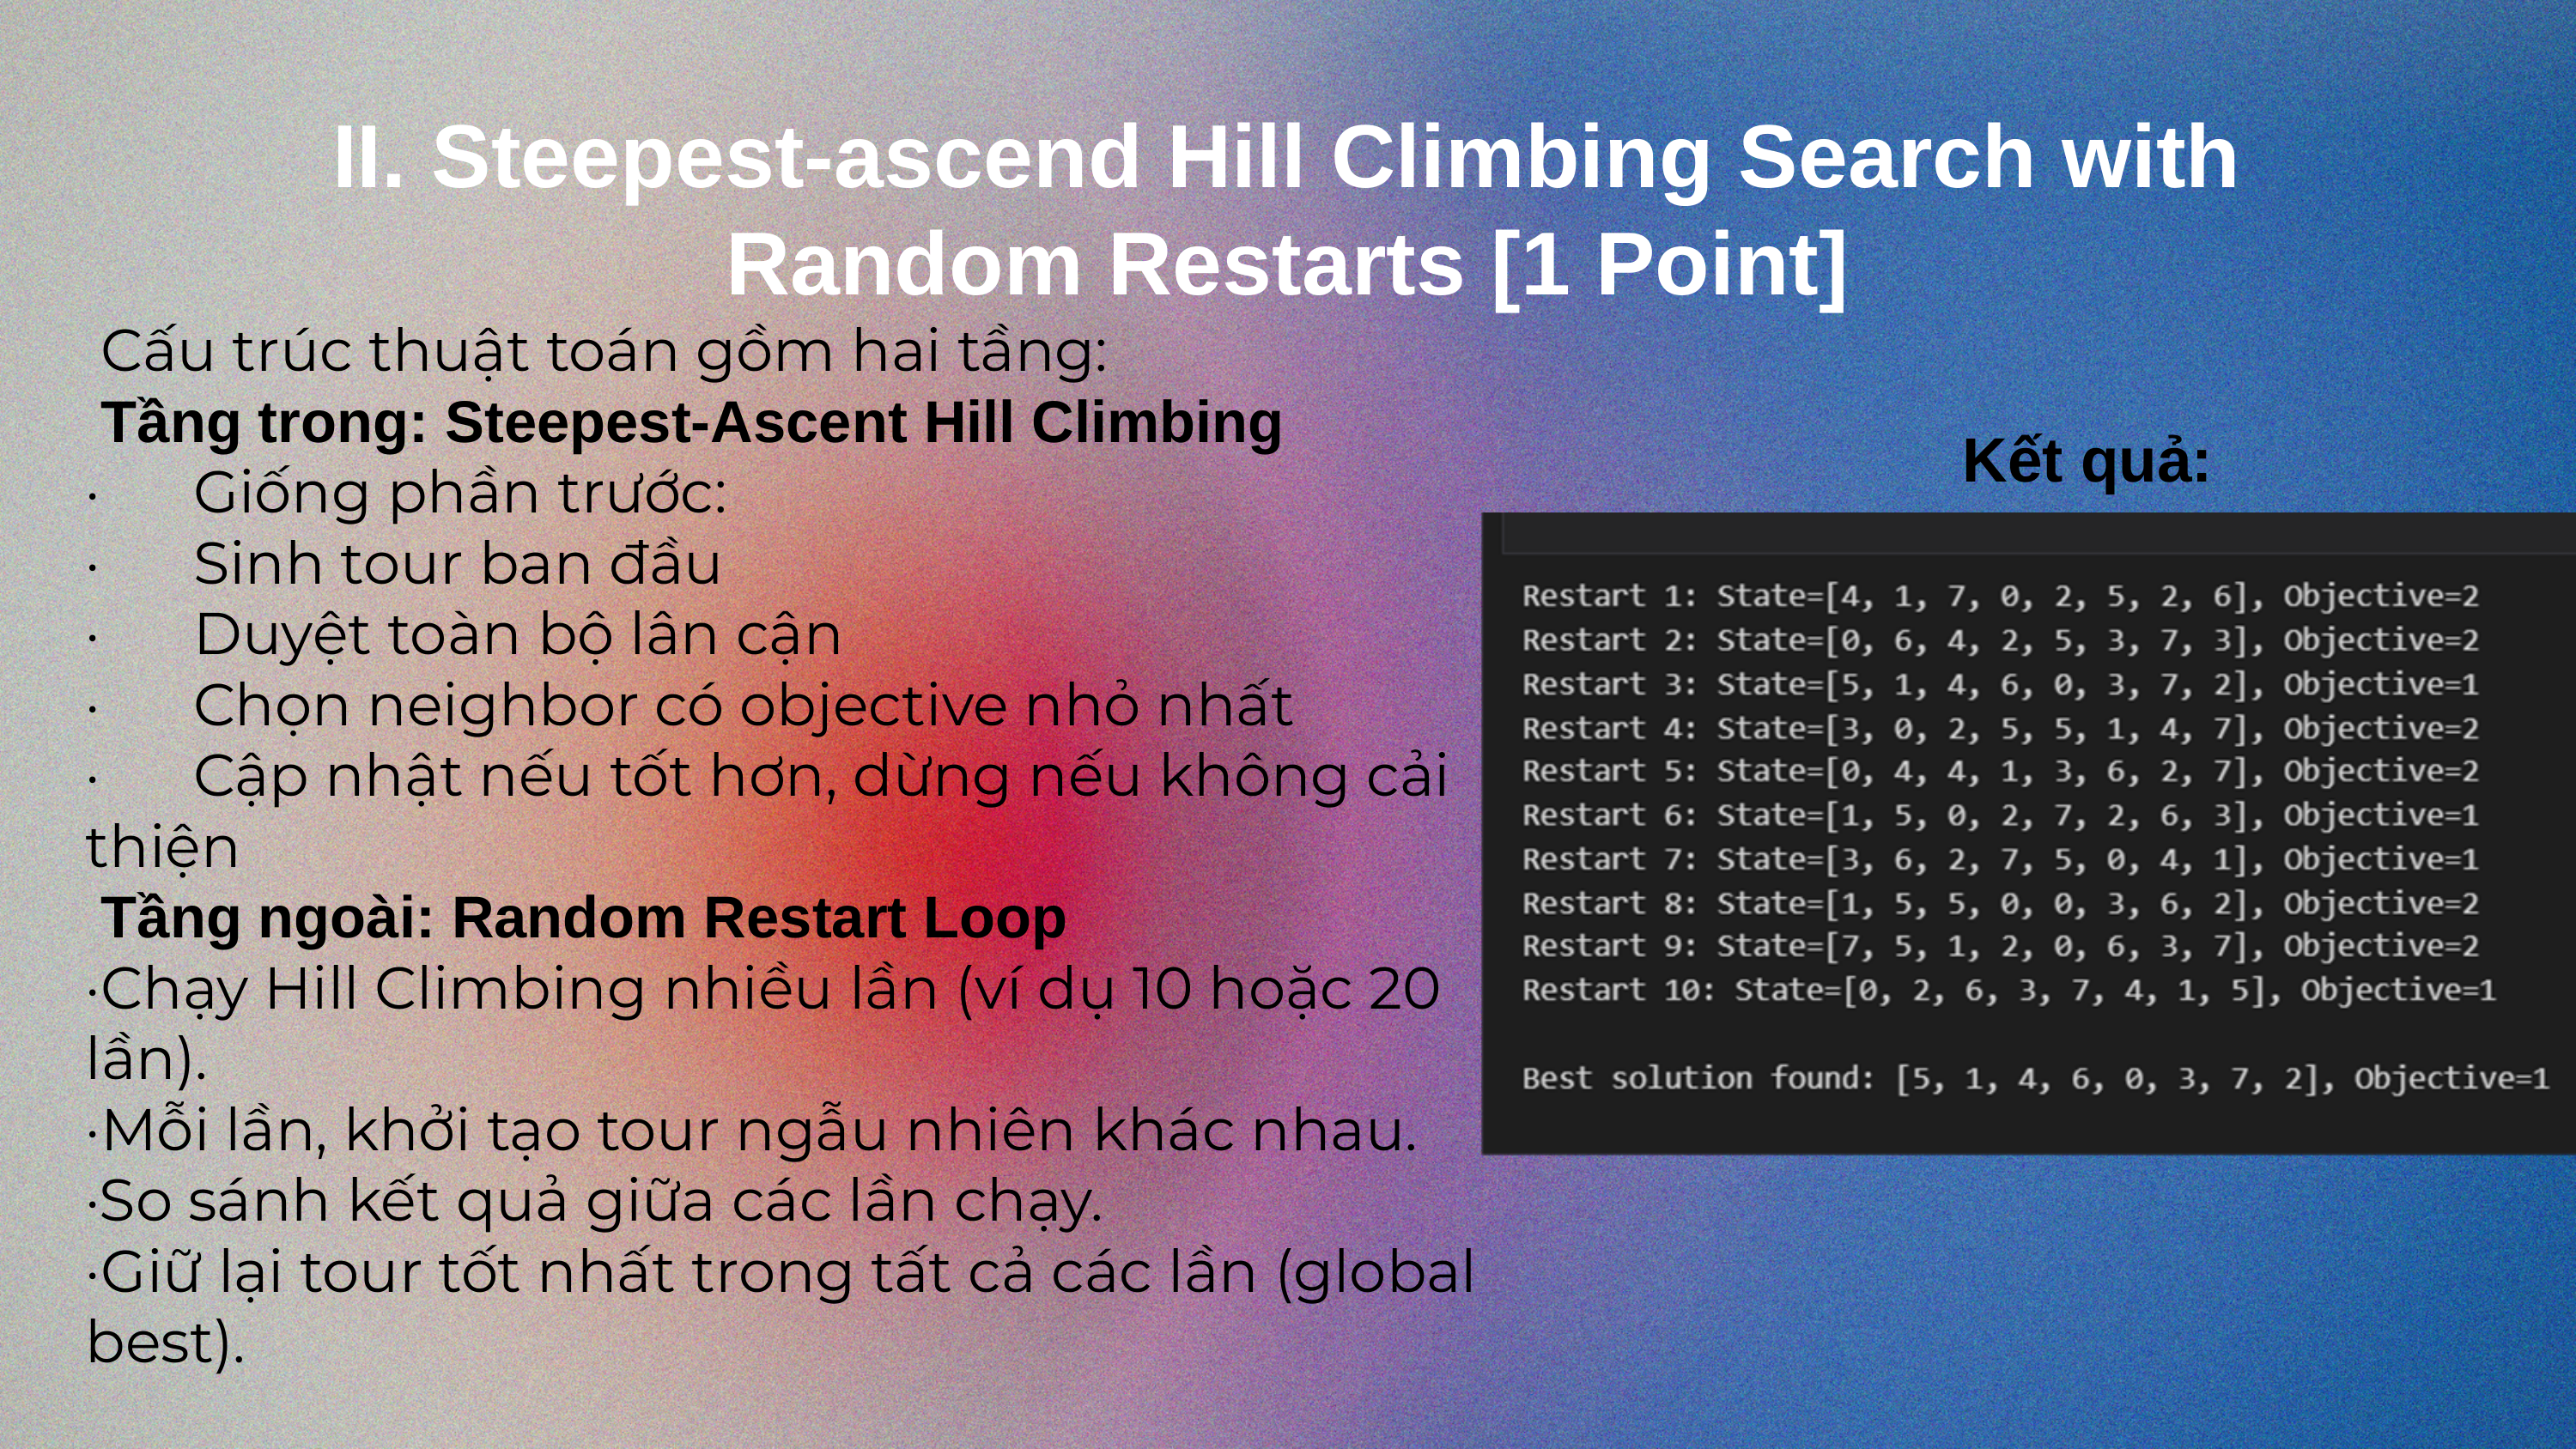

II. Steepest-ascend Hill Climbing Search with Random Restarts [1 Point]
 Cấu trúc thuật toán gồm hai tầng:
 Tầng trong: Steepest-Ascent Hill Climbing
·      Giống phần trước:
·      Sinh tour ban đầu
·      Duyệt toàn bộ lân cận
·      Chọn neighbor có objective nhỏ nhất
·      Cập nhật nếu tốt hơn, dừng nếu không cải thiện
 Tầng ngoài: Random Restart Loop
·Chạy Hill Climbing nhiều lần (ví dụ 10 hoặc 20 lần).
·Mỗi lần, khởi tạo tour ngẫu nhiên khác nhau.
·So sánh kết quả giữa các lần chạy.
·Giữ lại tour tốt nhất trong tất cả các lần (global best).
Kết quả: